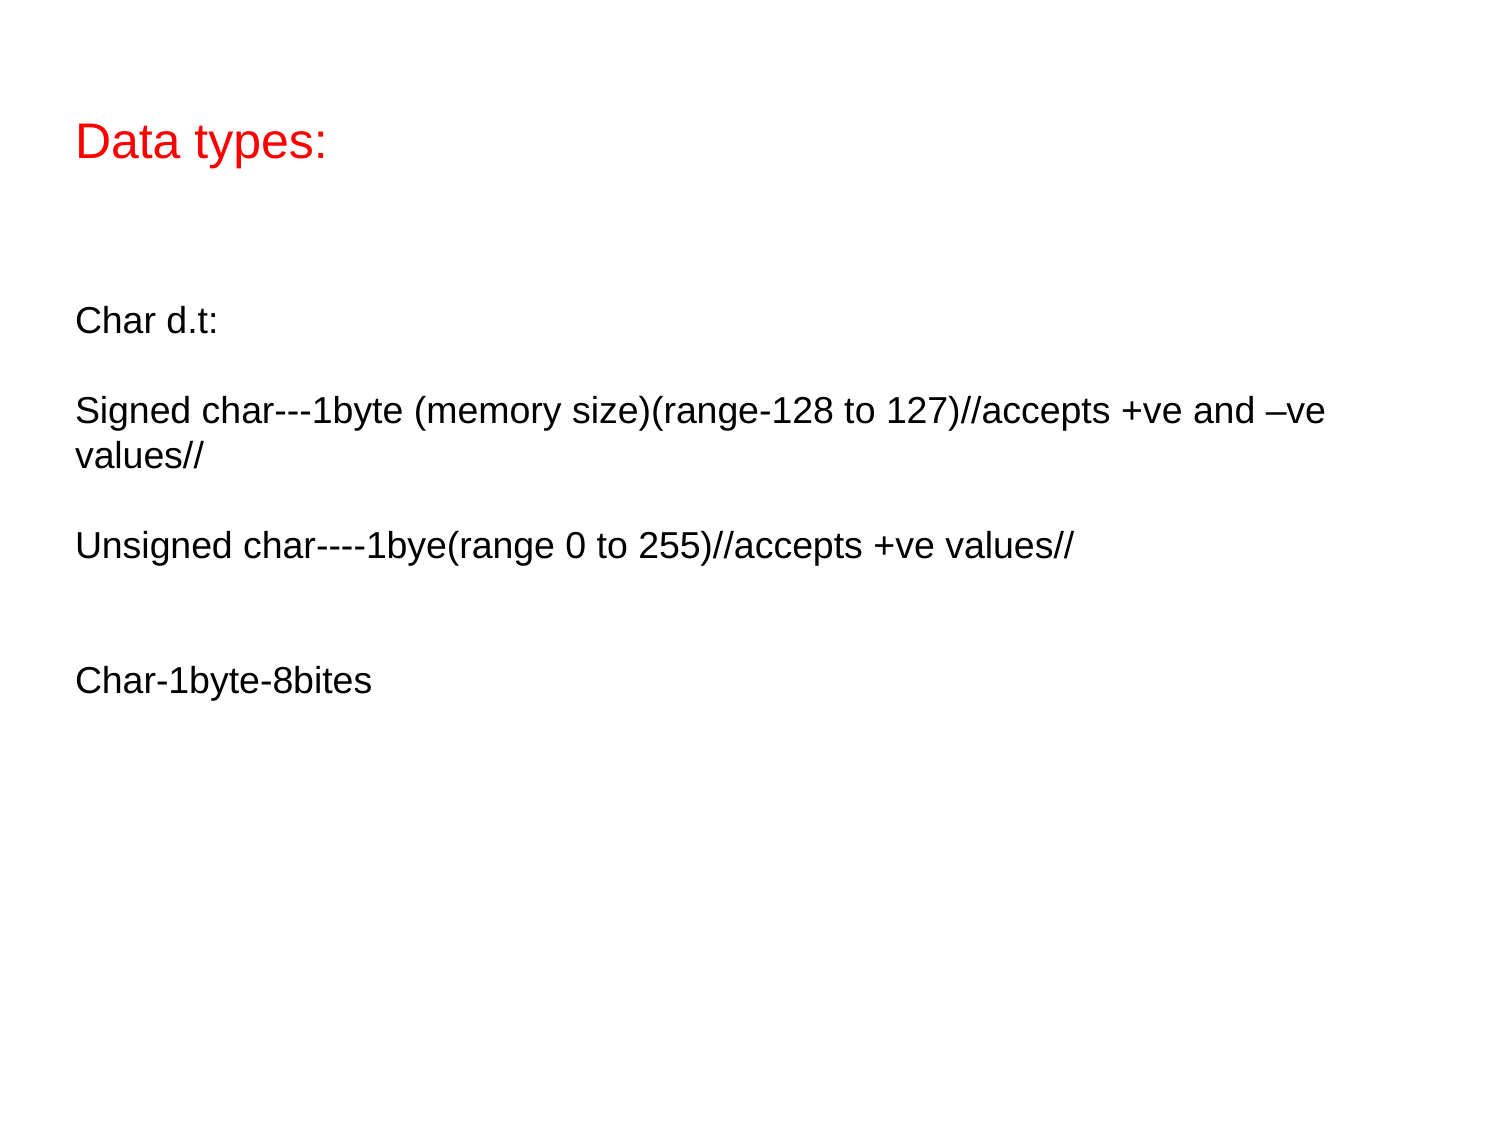

# Data types:
Char d.t:

Signed char---1byte (memory size)(range-128 to 127)//accepts +ve and –ve values//

Unsigned char----1bye(range 0 to 255)//accepts +ve values//

Char-1byte-8bites